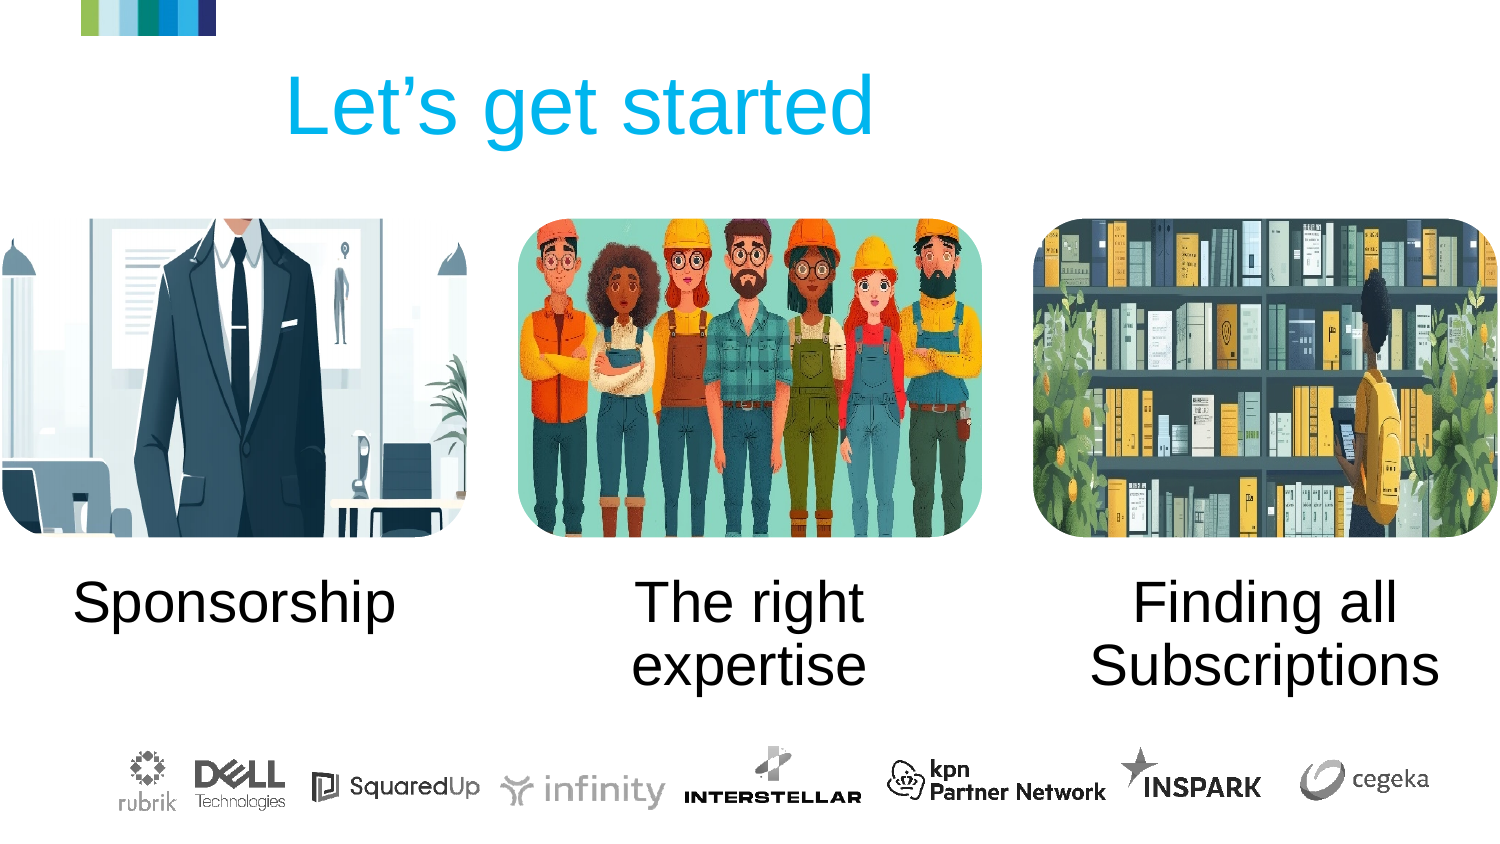

# Let’s get started
Sponsorship
The right expertise
Finding all Subscriptions